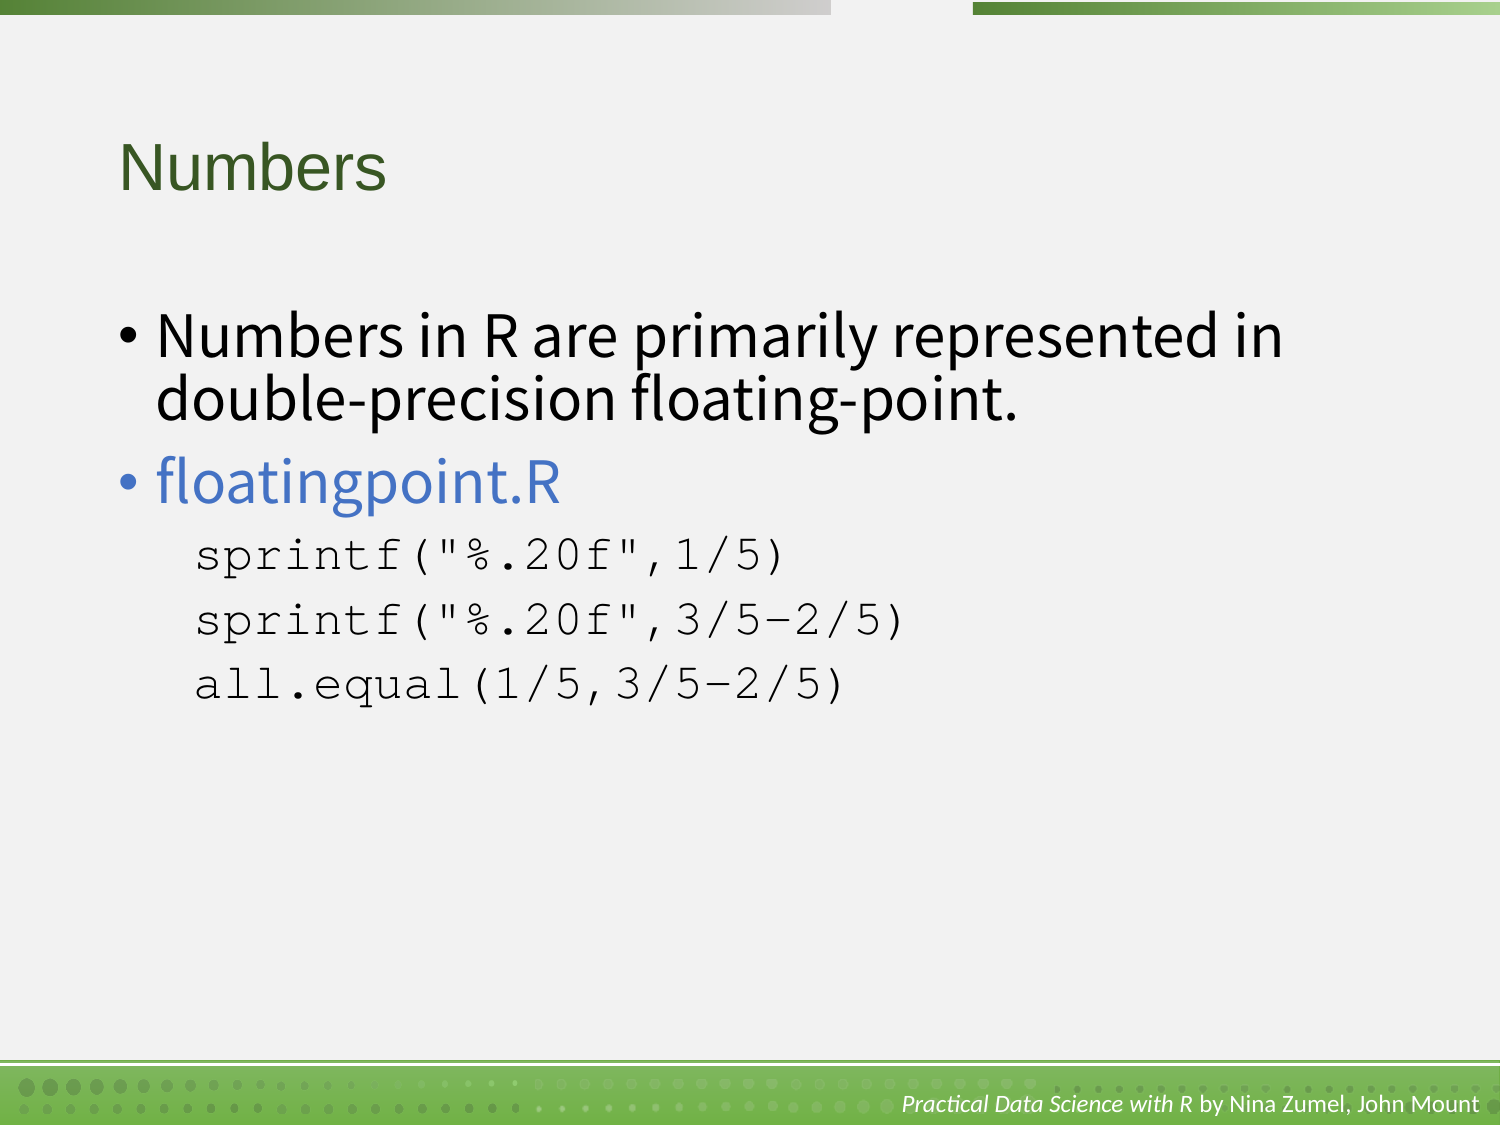

# Numbers
Numbers in R are primarily represented in double-precision floating-point.
floatingpoint.R
sprintf("%.20f",1/5)
sprintf("%.20f",3/5-2/5)
all.equal(1/5,3/5-2/5)

Practical Data Science with R by Nina Zumel, John Mount